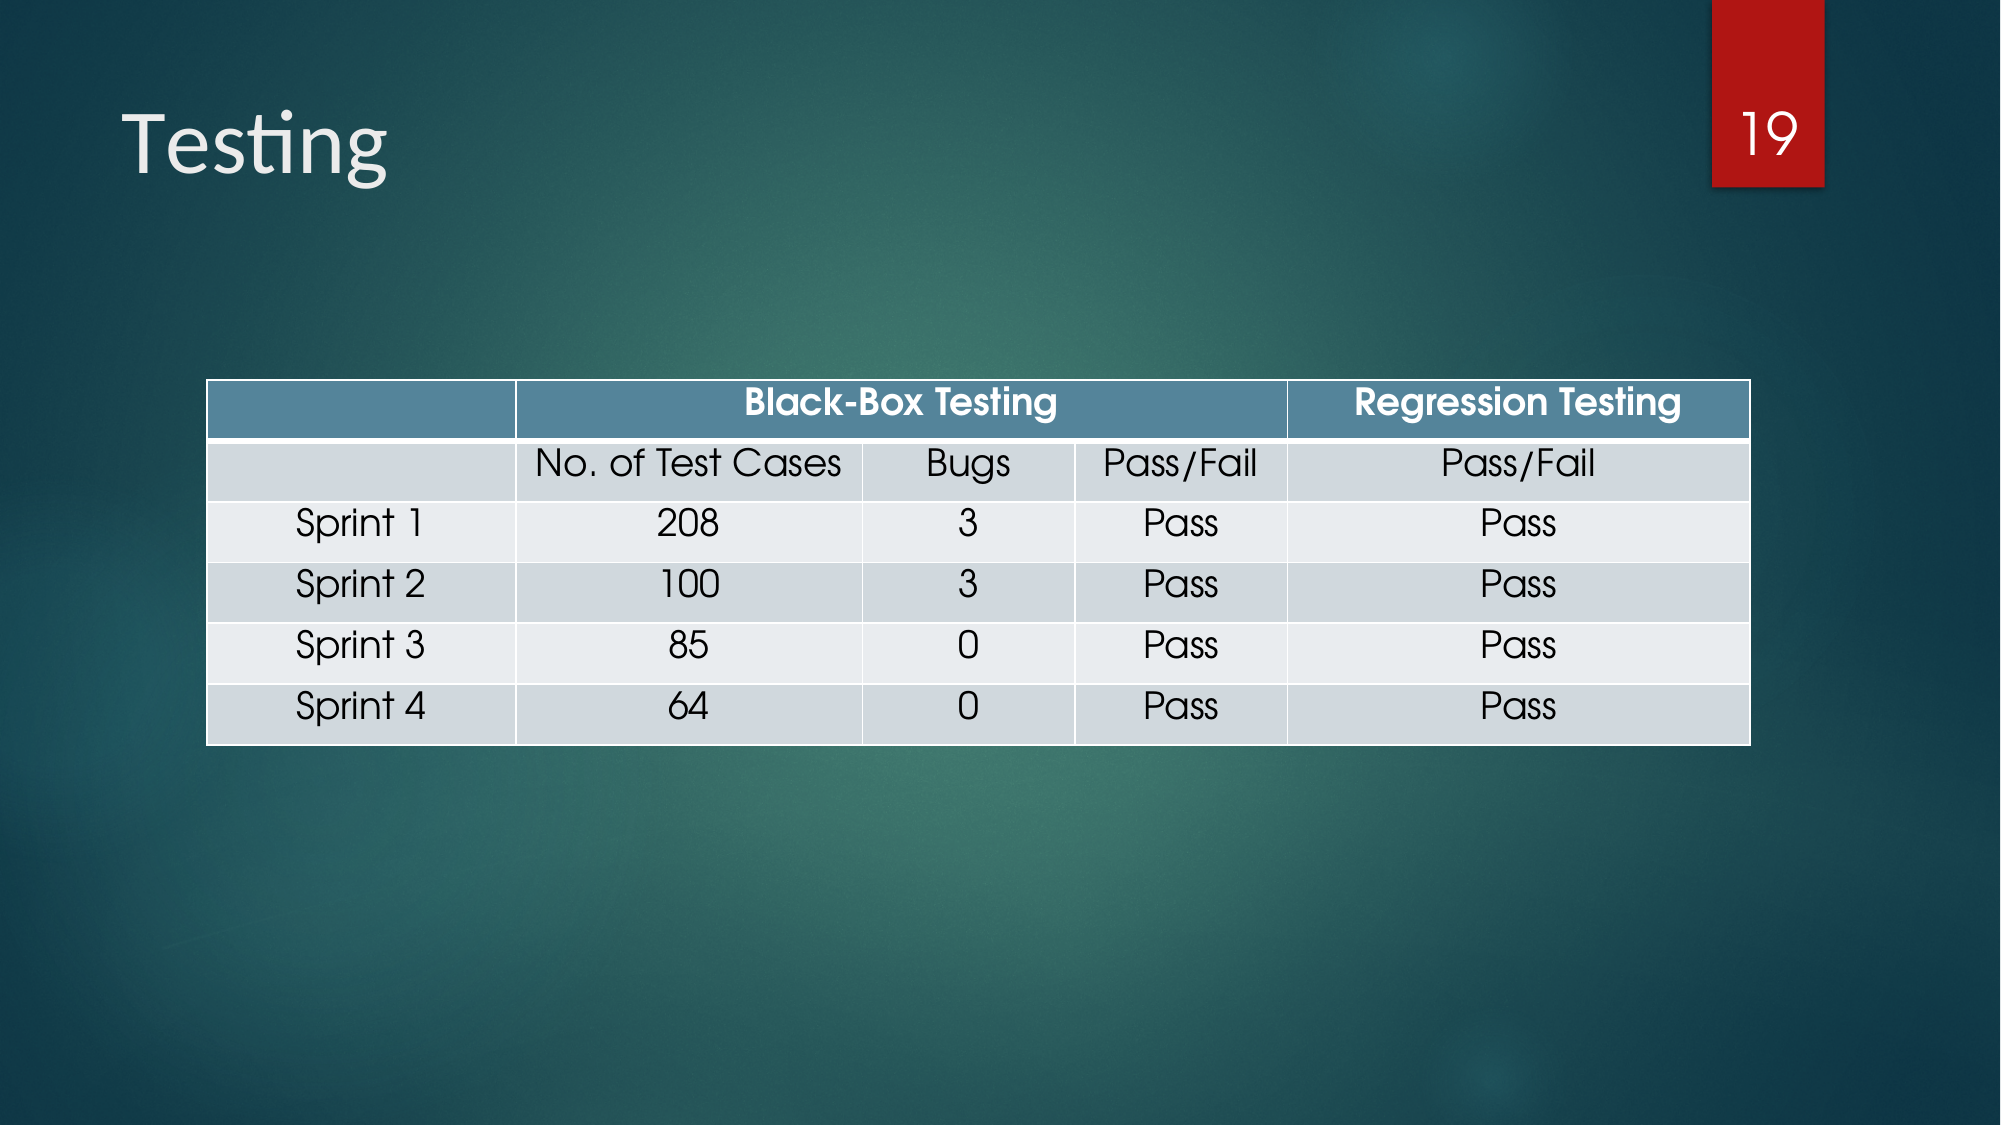

19
# Testing
|  | Black-Box Testing |  |  | Regression Testing |
| --- | --- | --- | --- | --- |
|  | No. of Test Cases | Bugs | Pass/Fail | Pass/Fail |
| Sprint 1 | 208 | 3 | Pass | Pass |
| Sprint 2 | 100 | 3 | Pass | Pass |
| Sprint 3 | 85 | 0 | Pass | Pass |
| Sprint 4 | 64 | 0 | Pass | Pass |